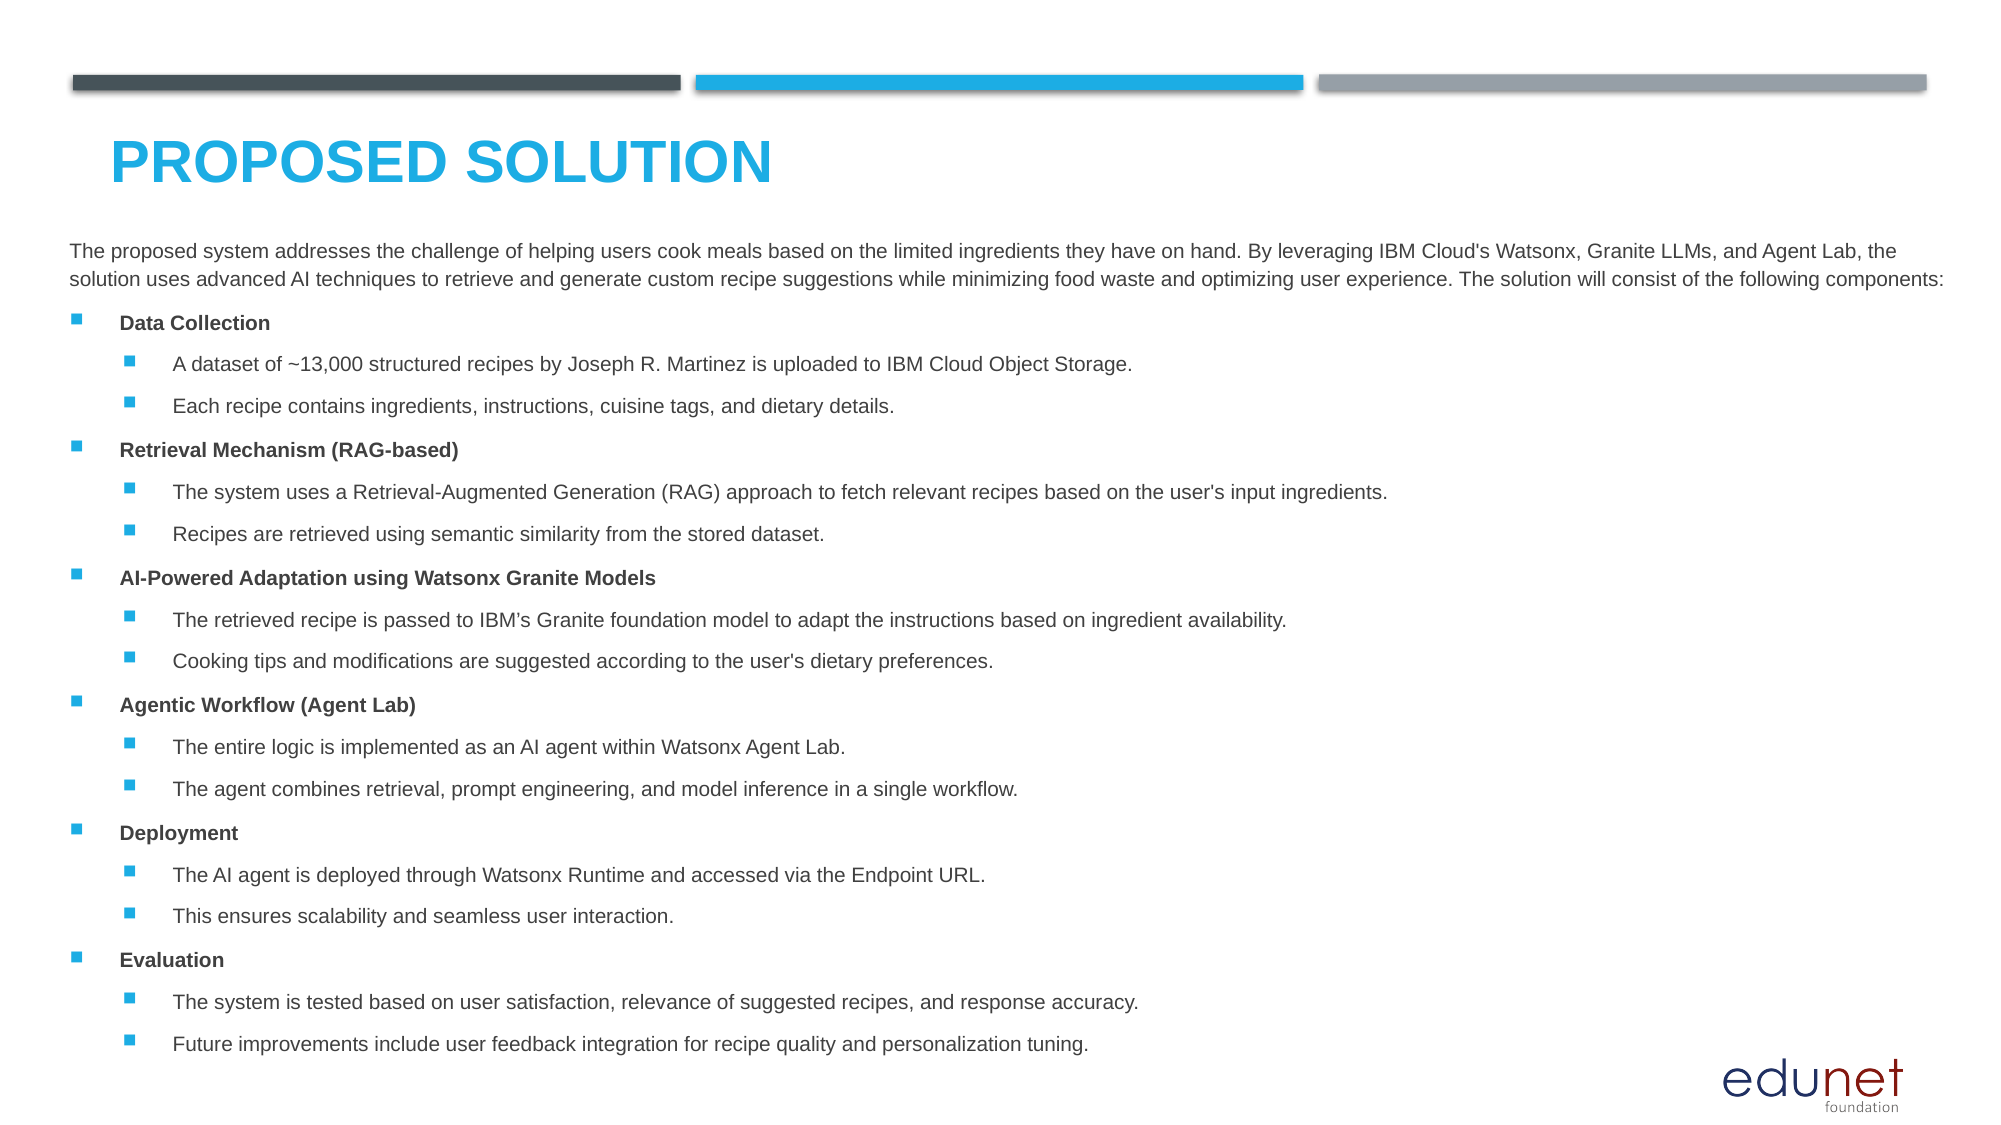

# Proposed Solution

The proposed system addresses the challenge of helping users cook meals based on the limited ingredients they have on hand. By leveraging IBM Cloud's Watsonx, Granite LLMs, and Agent Lab, the solution uses advanced AI techniques to retrieve and generate custom recipe suggestions while minimizing food waste and optimizing user experience. The solution will consist of the following components:
Data Collection
A dataset of ~13,000 structured recipes by Joseph R. Martinez is uploaded to IBM Cloud Object Storage.
Each recipe contains ingredients, instructions, cuisine tags, and dietary details.
Retrieval Mechanism (RAG-based)
The system uses a Retrieval-Augmented Generation (RAG) approach to fetch relevant recipes based on the user's input ingredients.
Recipes are retrieved using semantic similarity from the stored dataset.
AI-Powered Adaptation using Watsonx Granite Models
The retrieved recipe is passed to IBM’s Granite foundation model to adapt the instructions based on ingredient availability.
Cooking tips and modifications are suggested according to the user's dietary preferences.
Agentic Workflow (Agent Lab)
The entire logic is implemented as an AI agent within Watsonx Agent Lab.
The agent combines retrieval, prompt engineering, and model inference in a single workflow.
Deployment
The AI agent is deployed through Watsonx Runtime and accessed via the Endpoint URL.
This ensures scalability and seamless user interaction.
Evaluation
The system is tested based on user satisfaction, relevance of suggested recipes, and response accuracy.
Future improvements include user feedback integration for recipe quality and personalization tuning.